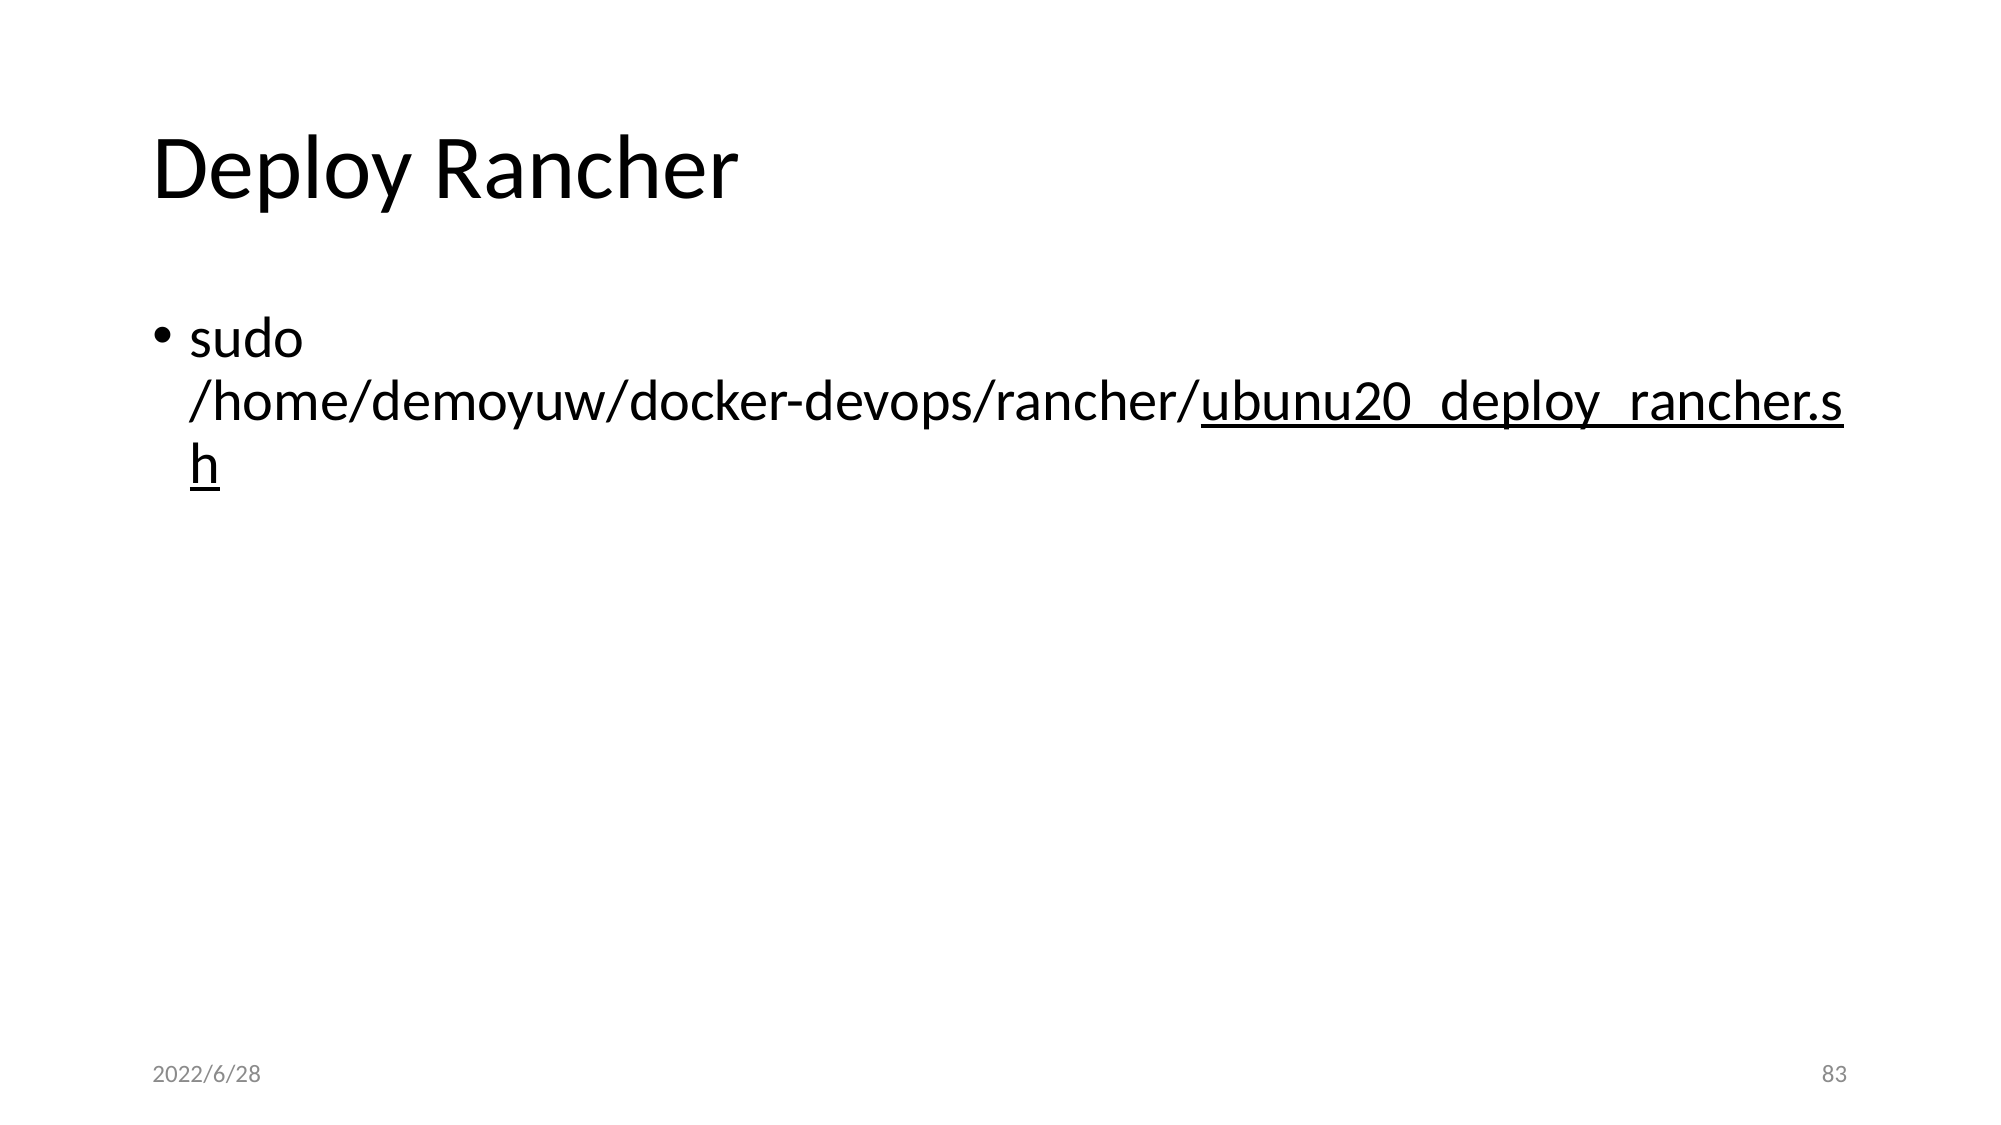

# Deploy Rancher
sudo /home/demoyuw/docker-devops/rancher/ubunu20_deploy_rancher.sh
2022/6/28
83